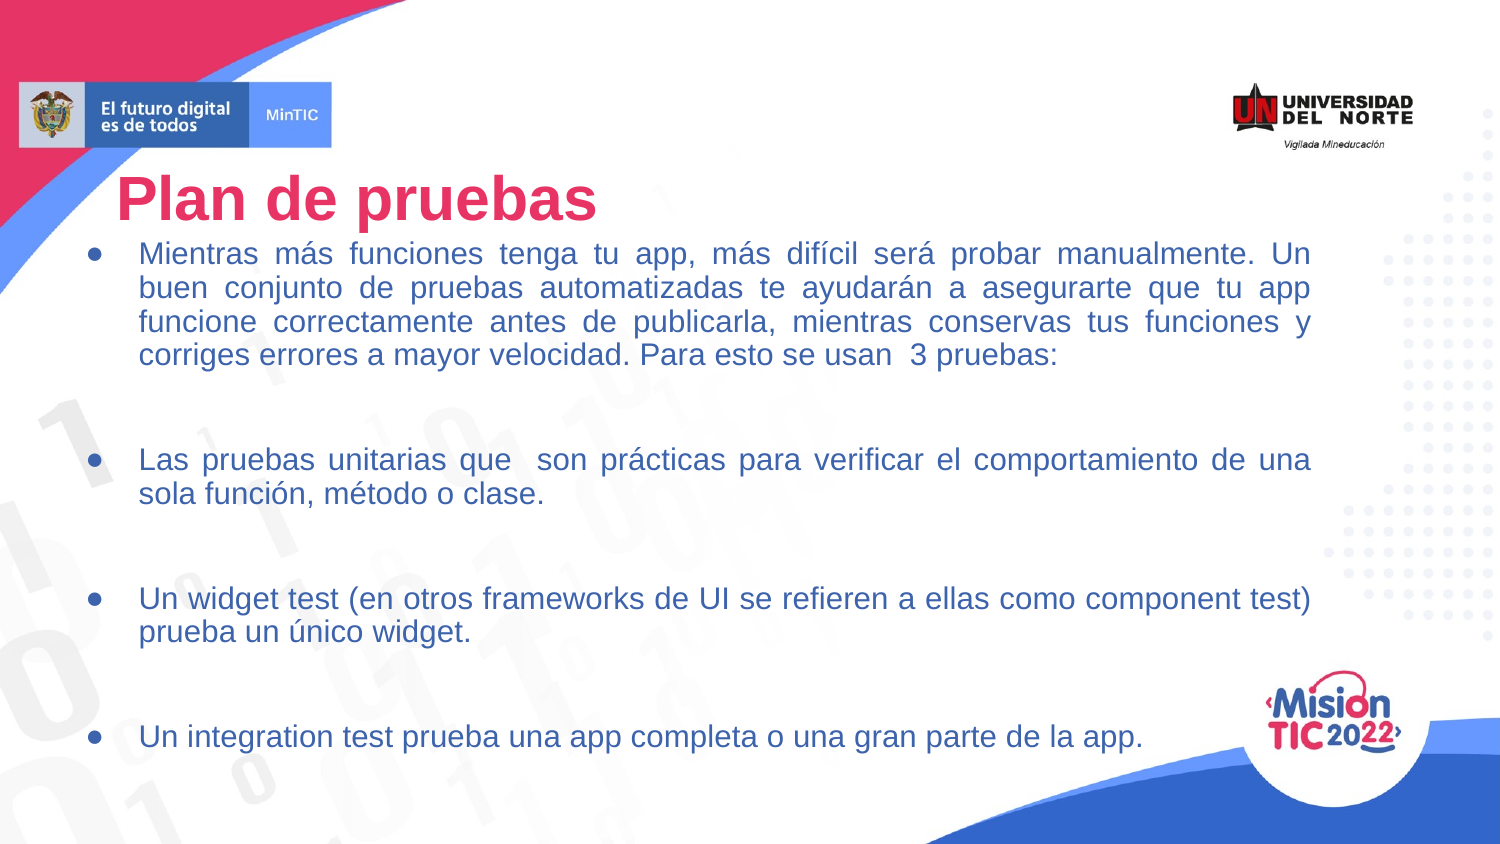

Plan de pruebas
Mientras más funciones tenga tu app, más difícil será probar manualmente. Un buen conjunto de pruebas automatizadas te ayudarán a asegurarte que tu app funcione correctamente antes de publicarla, mientras conservas tus funciones y corriges errores a mayor velocidad. Para esto se usan  3 pruebas:

Las pruebas unitarias que  son prácticas para verificar el comportamiento de una sola función, método o clase.

Un widget test (en otros frameworks de UI se refieren a ellas como component test) prueba un único widget.

Un integration test prueba una app completa o una gran parte de la app.

.